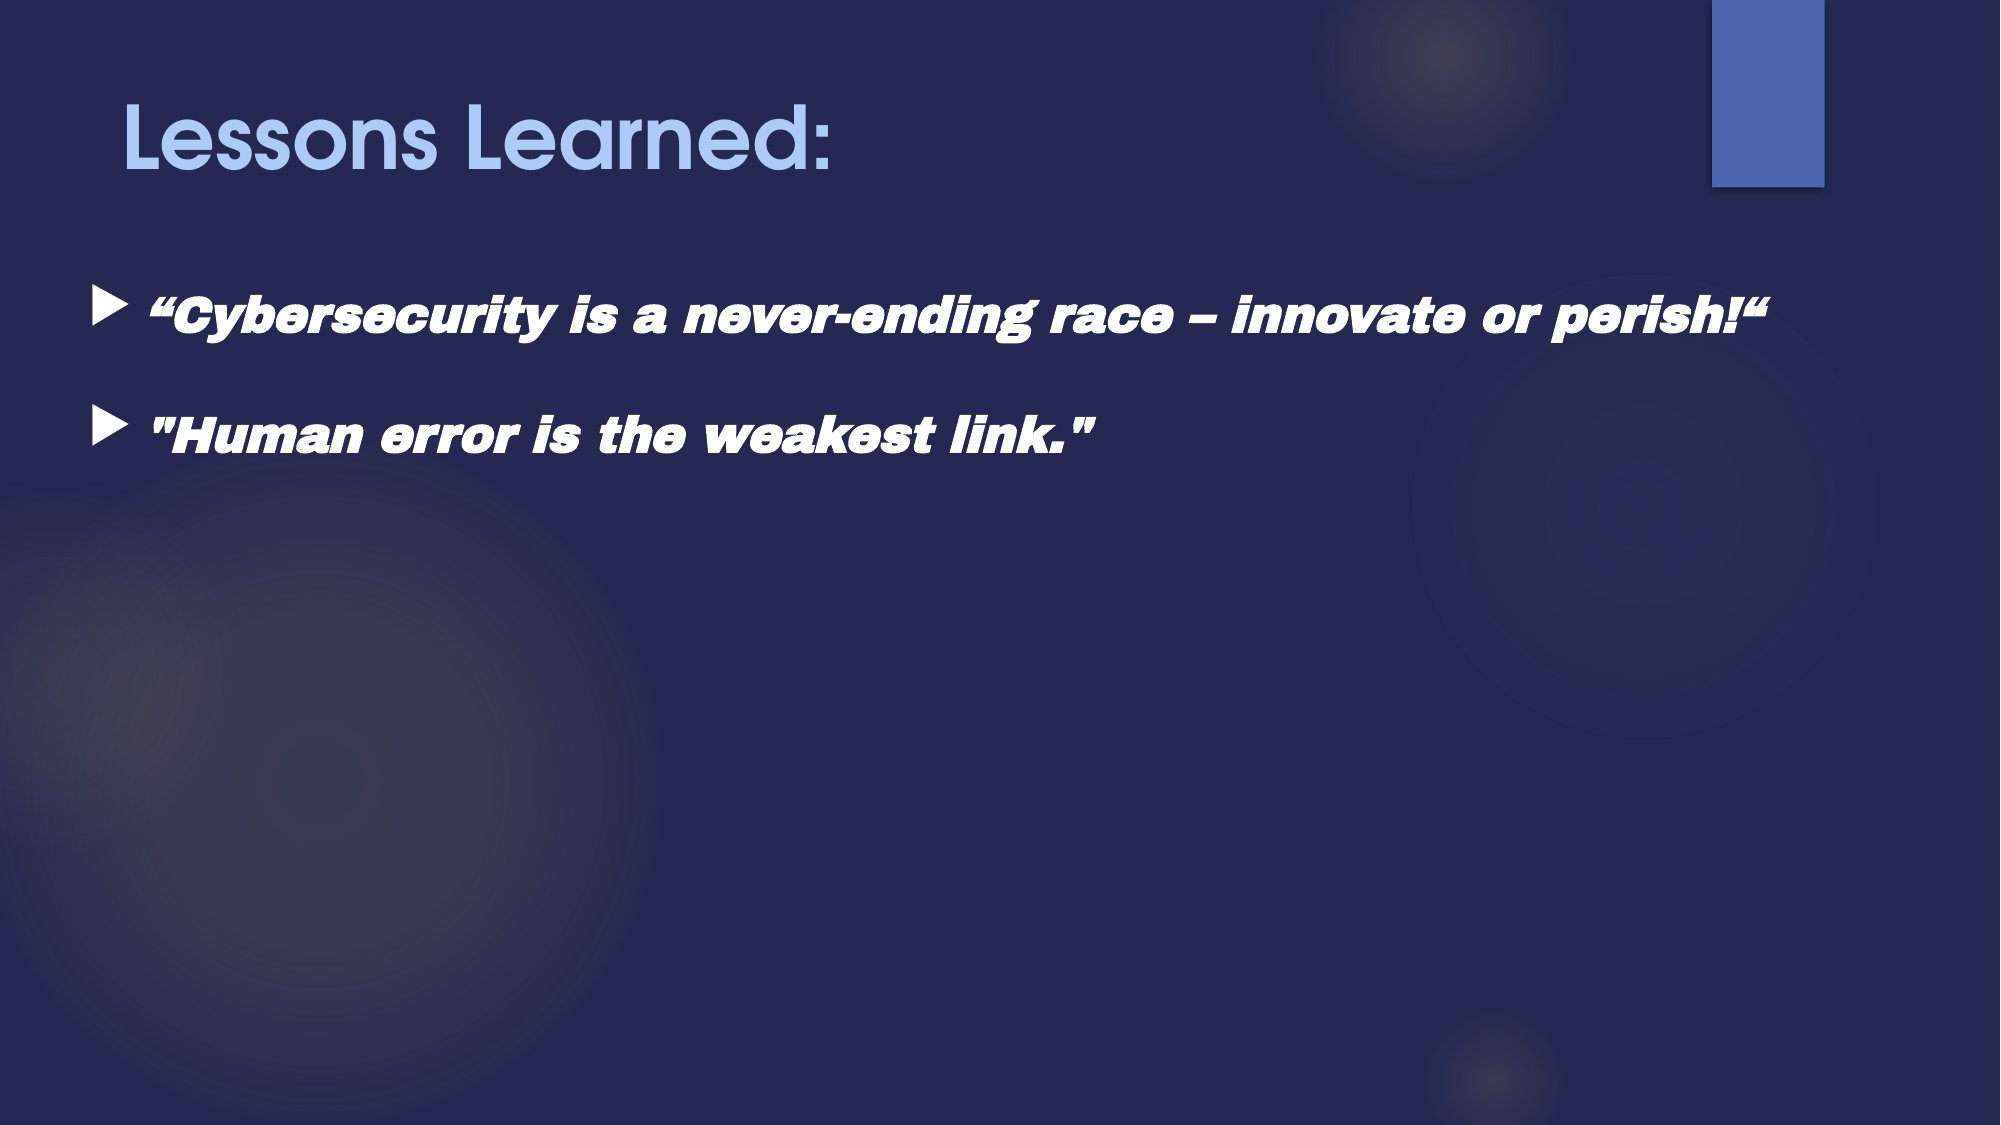

# Lessons Learned:
“Cybersecurity is a never-ending race – innovate or perish!“

"Human error is the weakest link."